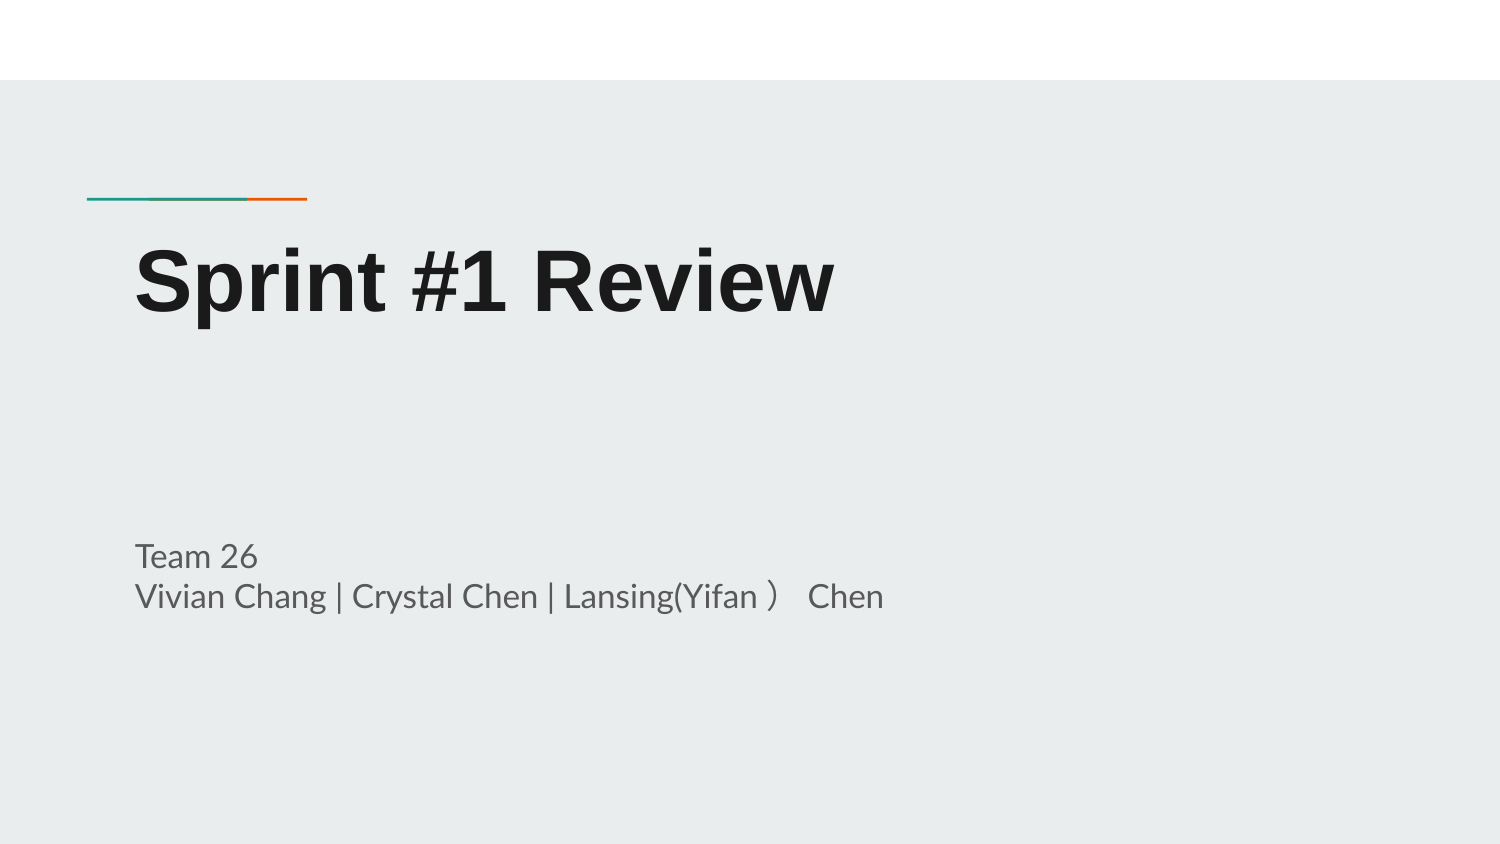

# Sprint #1 Review
Team 26
Vivian Chang | Crystal Chen | Lansing(Yifan）Chen